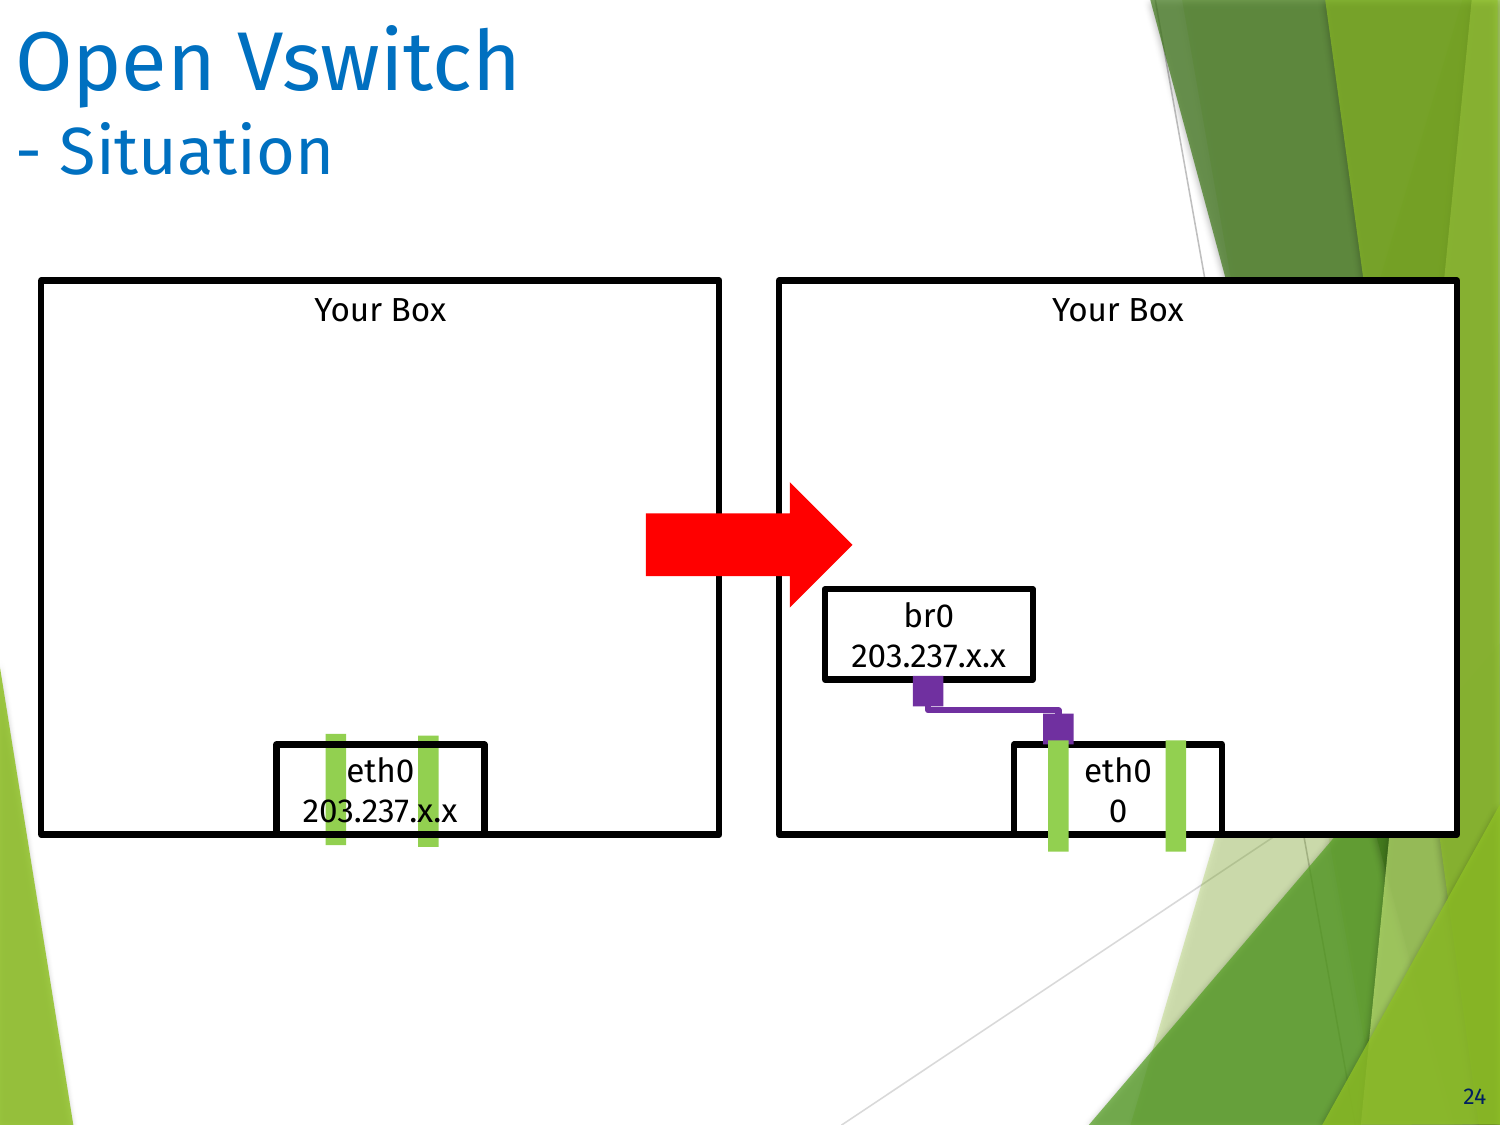

# Open Vswitch - Situation
Your Box
Your Box

br0
203.237.x.x

eth0
203.237.x.x
eth0
0
24